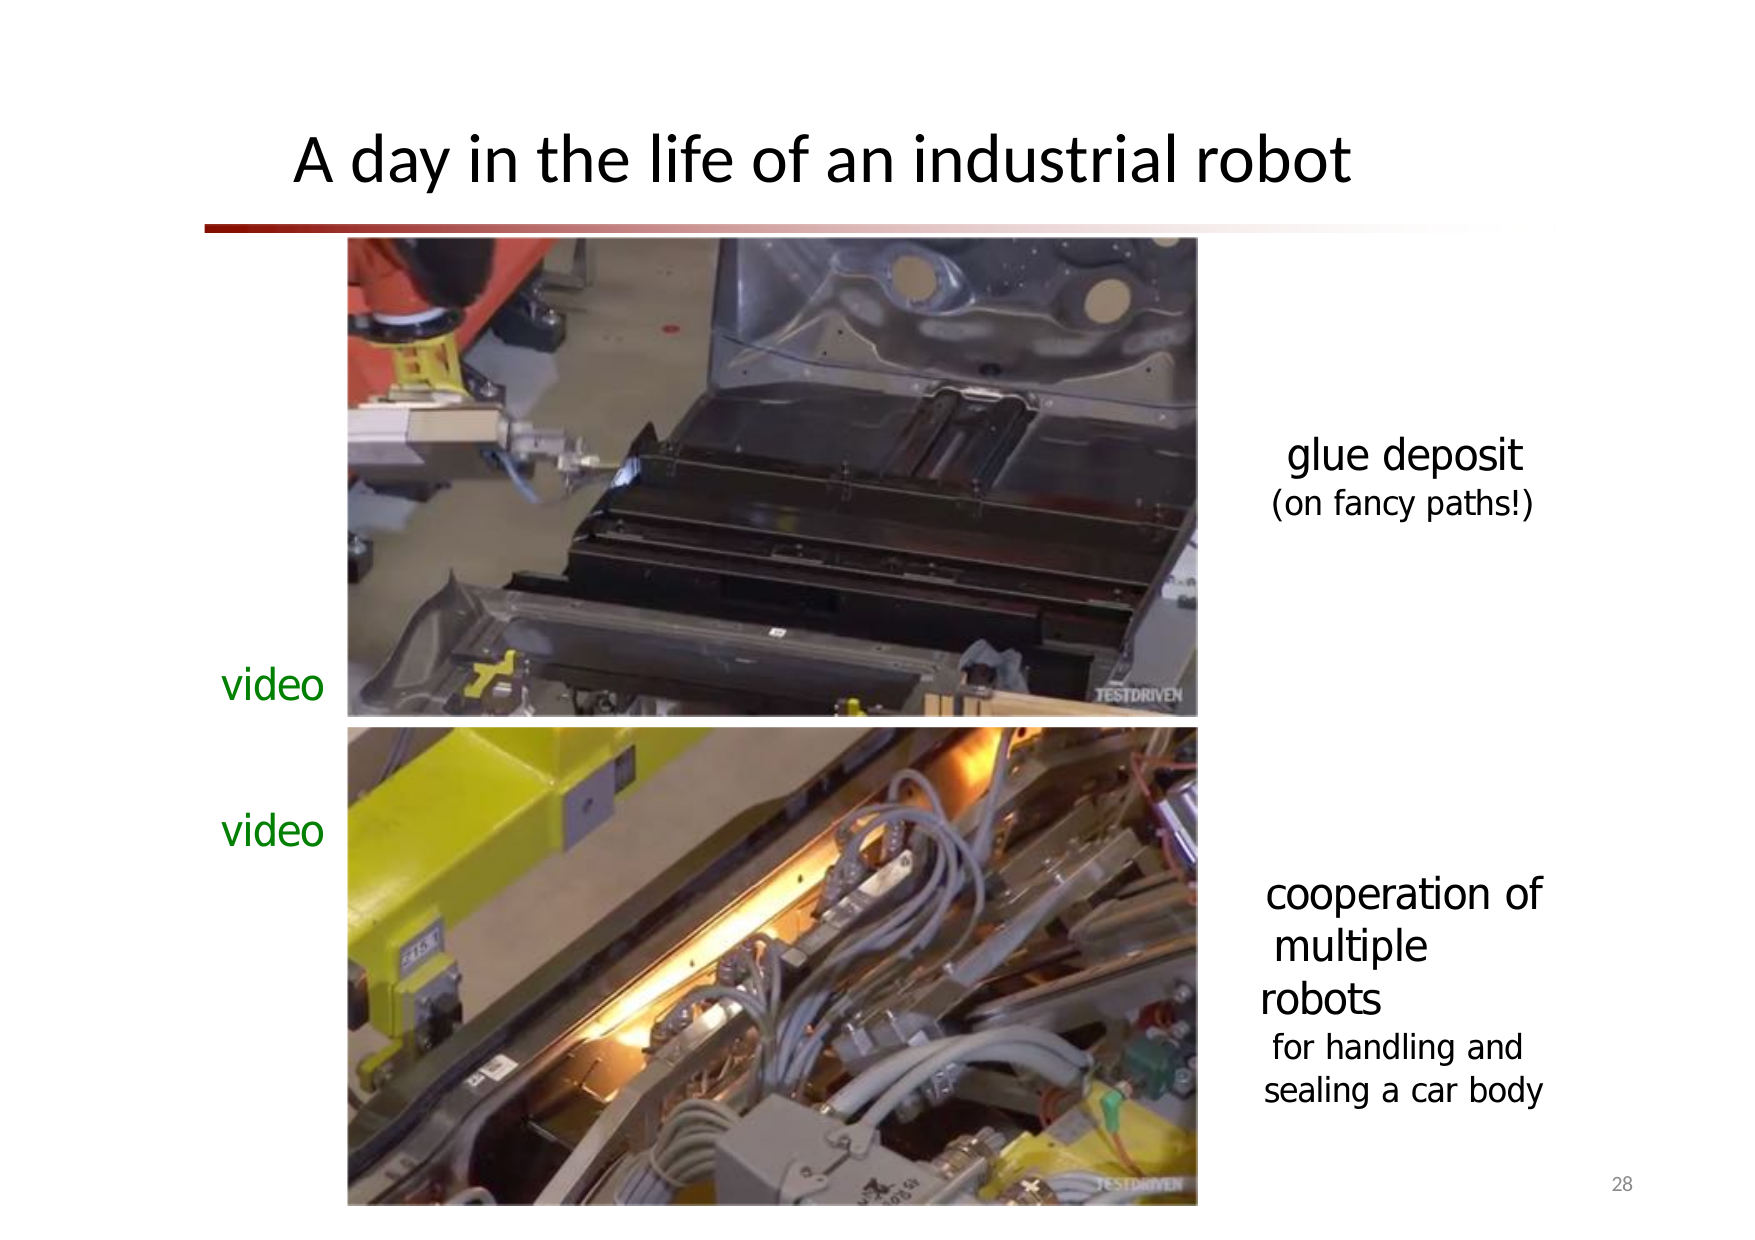

# A day in the life of an industrial robot

glue deposit
(on fancy paths!)
video  video

cooperation of  multiple robots
for handling and  sealing a car body
Robotics 1
28